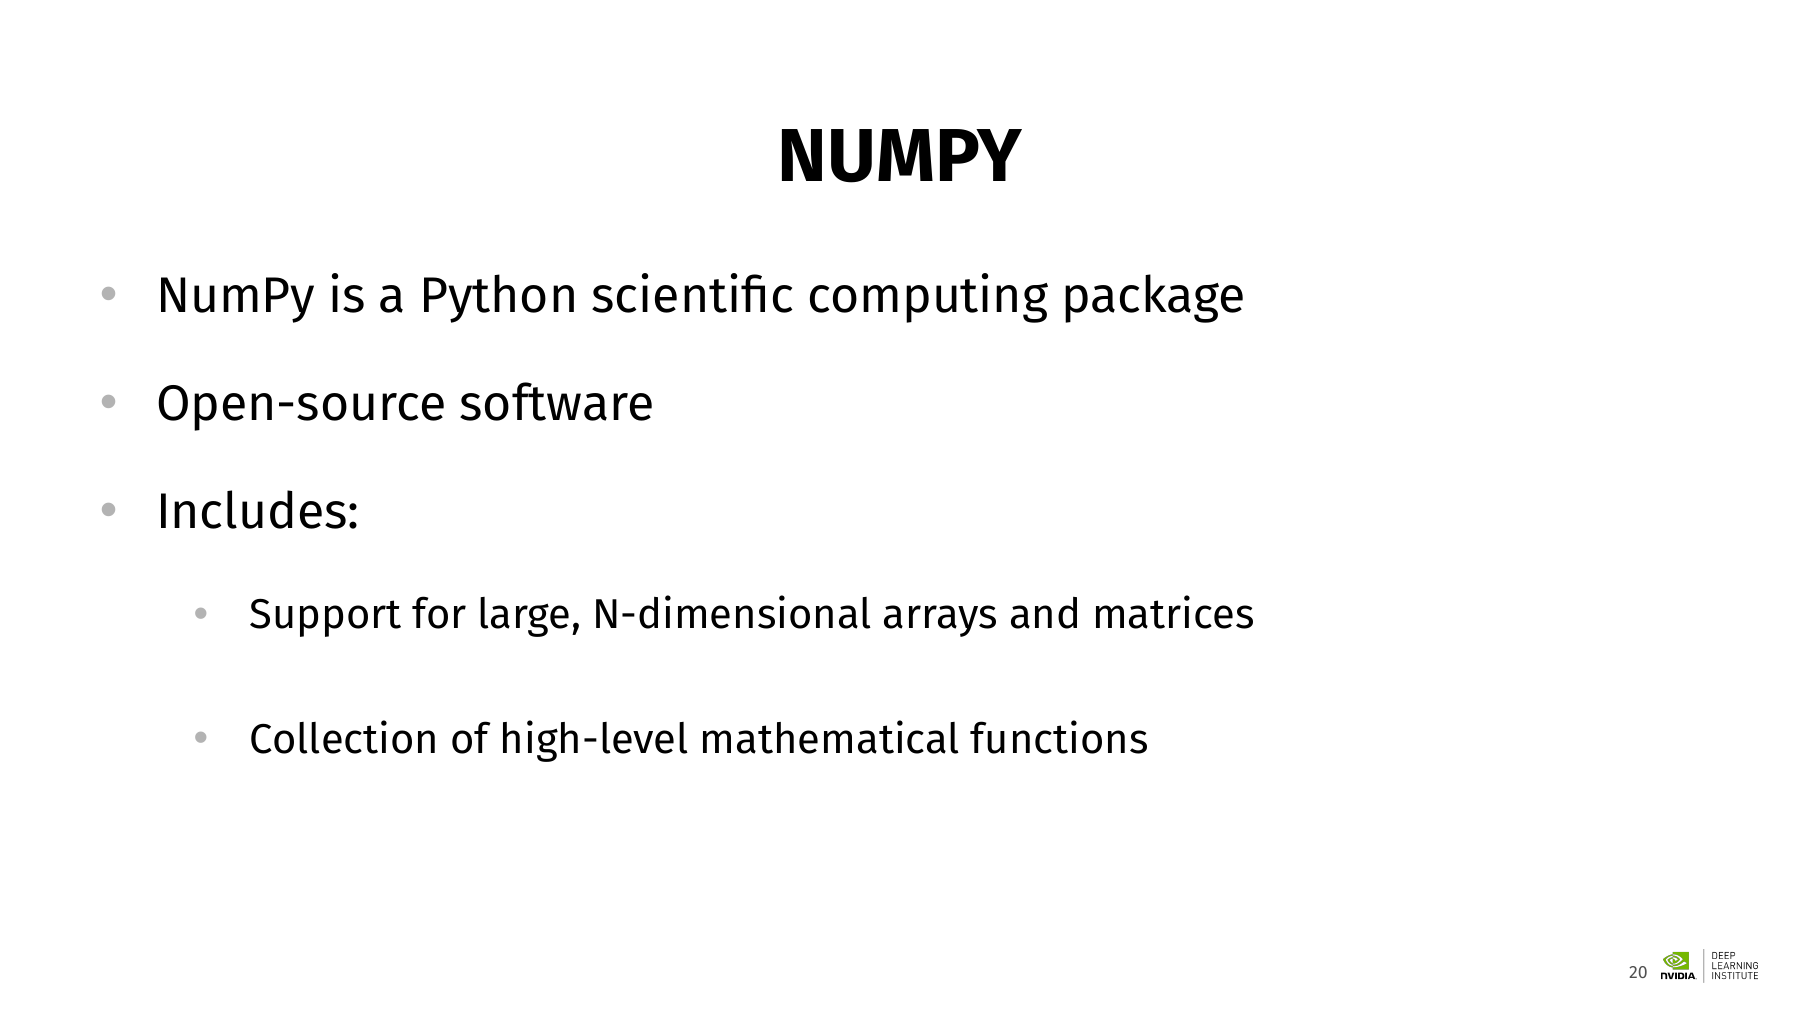

# NUMPY
NumPy is a Python scientific computing package

Open-source software

Includes:

Support for large, N-dimensional arrays and matrices

Collection of high-level mathematical functions